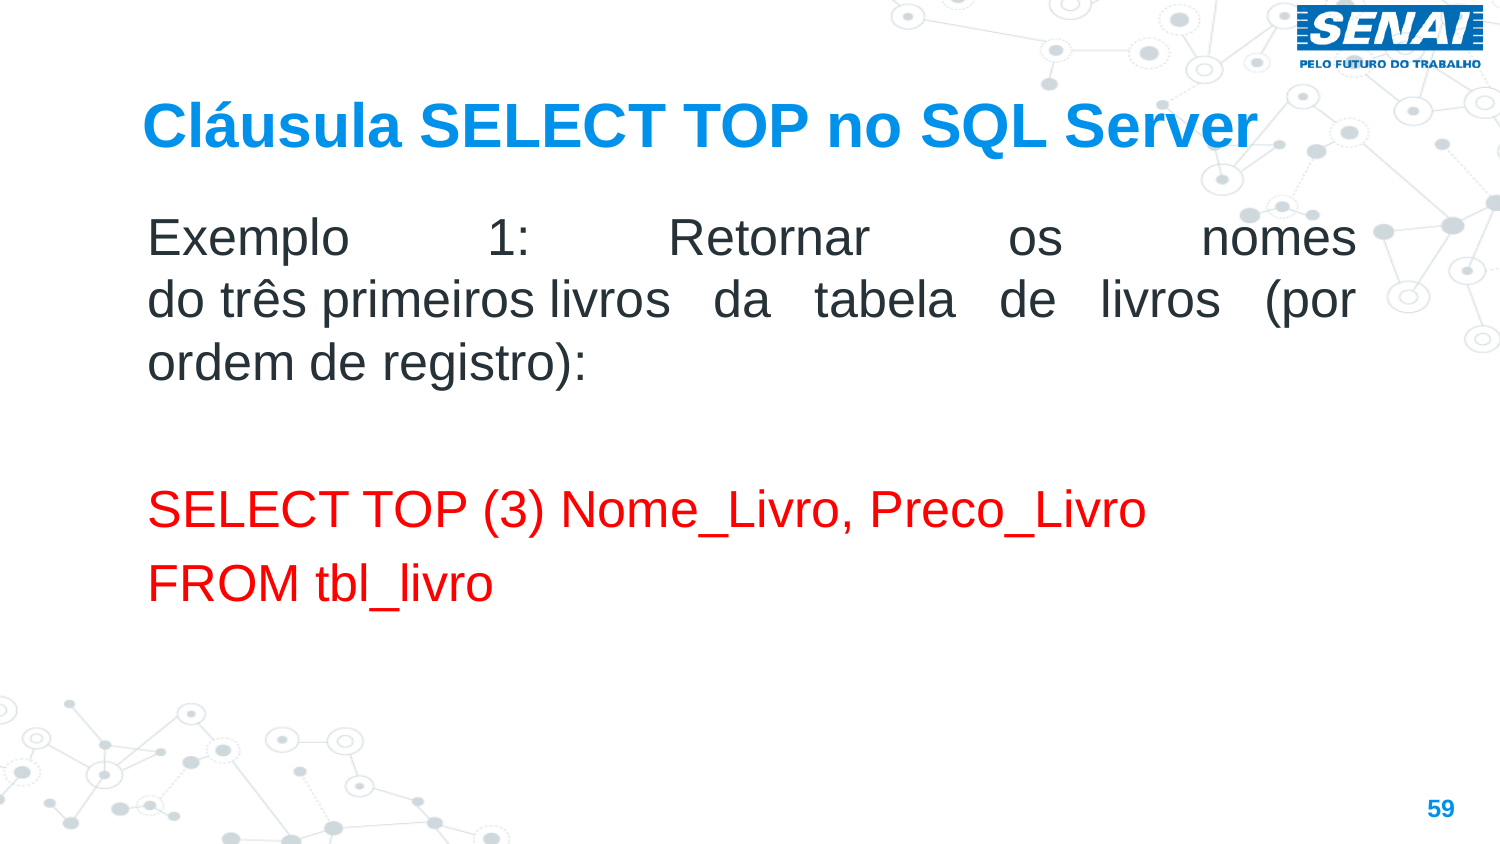

# Cláusula SELECT TOP no SQL Server
Exemplo 1: Retornar os nomes do três primeiros livros da tabela de livros (por ordem de registro):

SELECT TOP (3) Nome_Livro, Preco_Livro
FROM tbl_livro
59